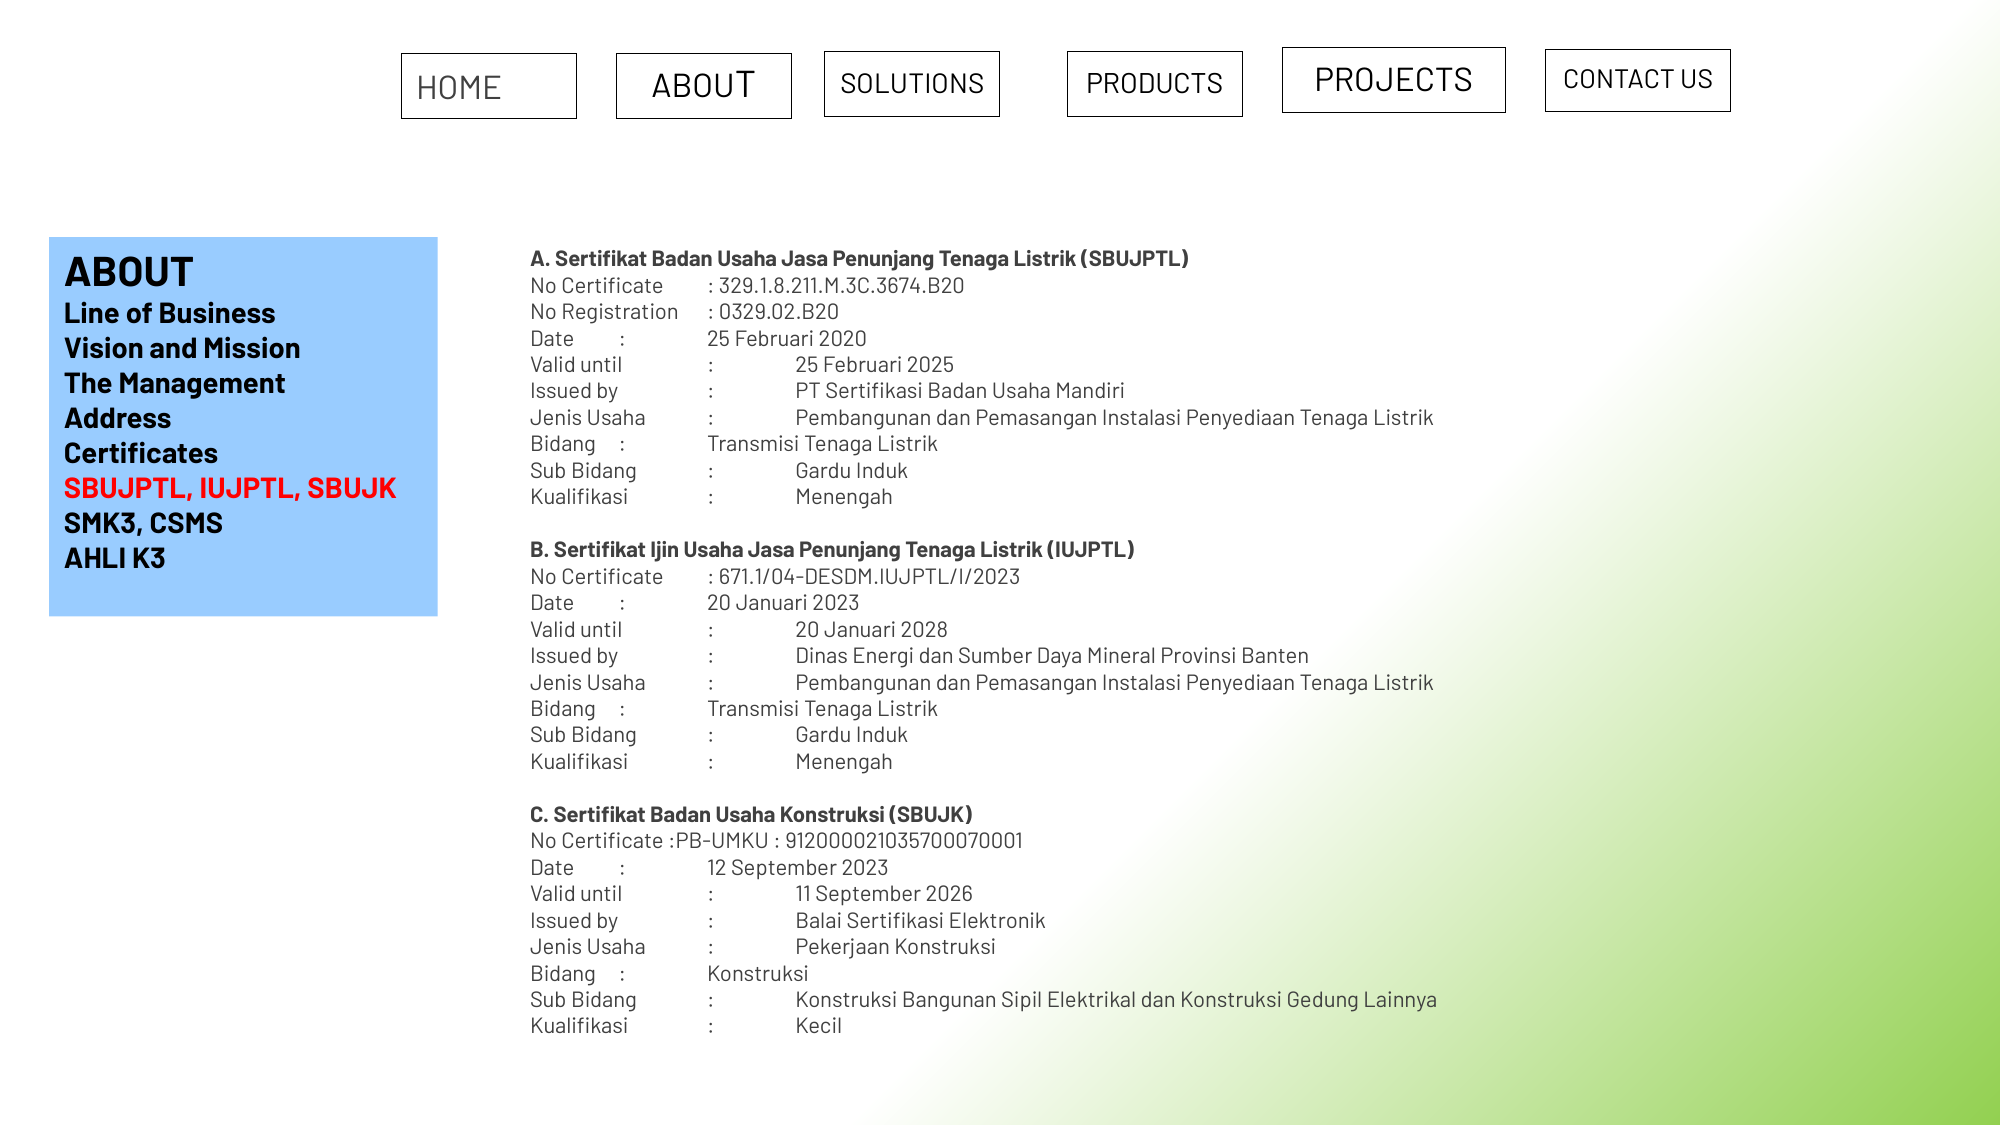

PROJECTS
CONTACT US
SOLUTIONS
PRODUCTS
HOME
ABOUT
ABOUT
Line of Business
Vision and Mission
The Management
Address
Certificates
SBUJPTL, IUJPTL, SBUJK
SMK3, CSMS
AHLI K3

A. Sertifikat Badan Usaha Jasa Penunjang Tenaga Listrik (SBUJPTL)
No Certificate	: 329.1.8.211.M.3C.3674.B20
No Registration	: 0329.02.B20
Date		:	25 Februari 2020
Valid until	:	25 Februari 2025
Issued by	:	PT Sertifikasi Badan Usaha Mandiri
Jenis Usaha	:	Pembangunan dan Pemasangan Instalasi Penyediaan Tenaga Listrik
Bidang	:	Transmisi Tenaga Listrik
Sub Bidang	:	Gardu Induk
Kualifikasi	:	Menengah

B. Sertifikat Ijin Usaha Jasa Penunjang Tenaga Listrik (IUJPTL)
No Certificate	: 671.1/04-DESDM.IUJPTL/I/2023
Date		:	20 Januari 2023
Valid until	:	20 Januari 2028
Issued by	:	Dinas Energi dan Sumber Daya Mineral Provinsi Banten
Jenis Usaha	:	Pembangunan dan Pemasangan Instalasi Penyediaan Tenaga Listrik
Bidang	:	Transmisi Tenaga Listrik
Sub Bidang	:	Gardu Induk
Kualifikasi	:	Menengah

C. Sertifikat Badan Usaha Konstruksi (SBUJK)
No Certificate :PB-UMKU : 912000021035700070001
Date		:	12 September 2023
Valid until	:	11 September 2026
Issued by	:	Balai Sertifikasi Elektronik
Jenis Usaha	:	Pekerjaan Konstruksi
Bidang	:	Konstruksi
Sub Bidang	:	Konstruksi Bangunan Sipil Elektrikal dan Konstruksi Gedung Lainnya
Kualifikasi	:	Kecil